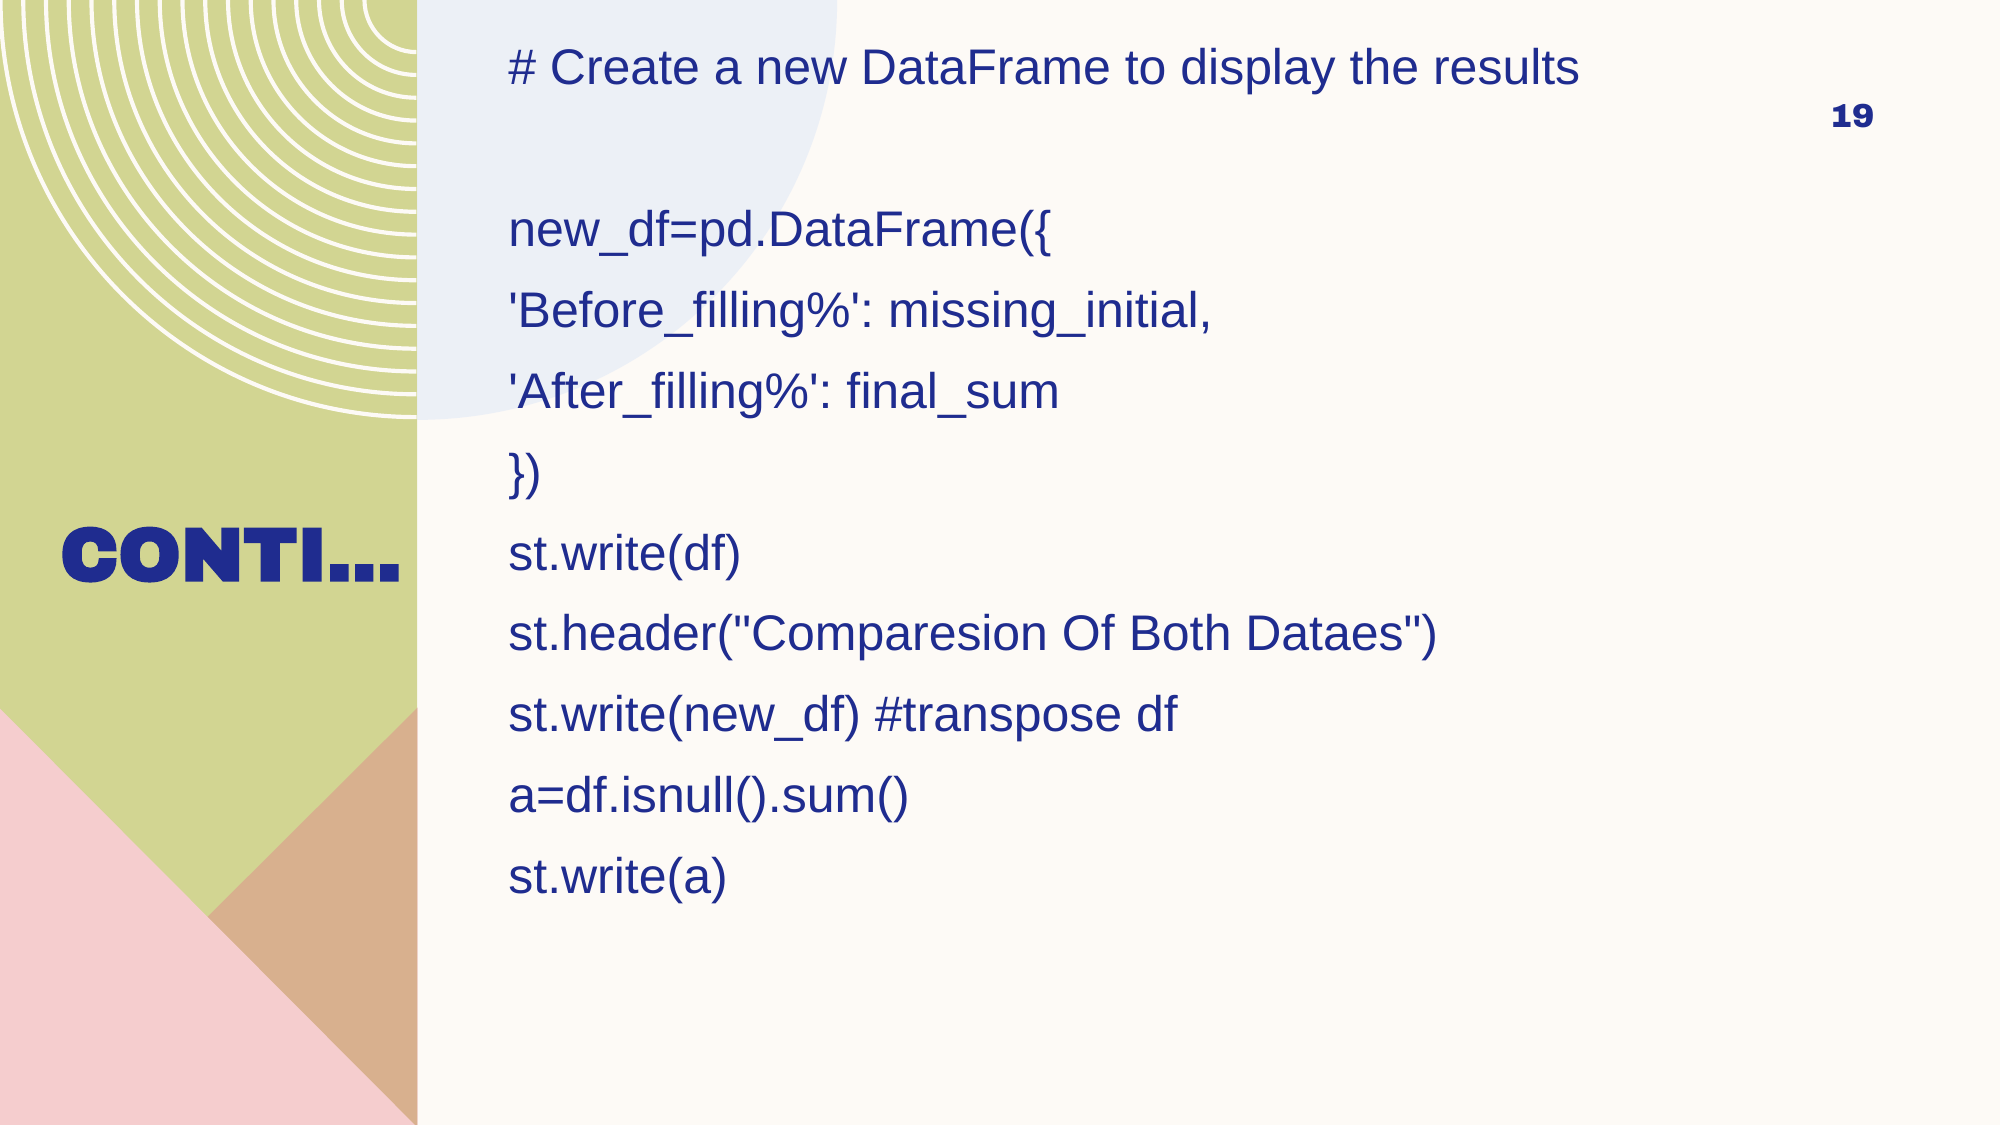

# Create a new DataFrame to display the results

new_df=pd.DataFrame({
'Before_filling%': missing_initial,
'After_filling%': final_sum
})
st.write(df)
st.header("Comparesion Of Both Dataes")
st.write(new_df) #transpose df
a=df.isnull().sum()
st.write(a)
19
# Conti…